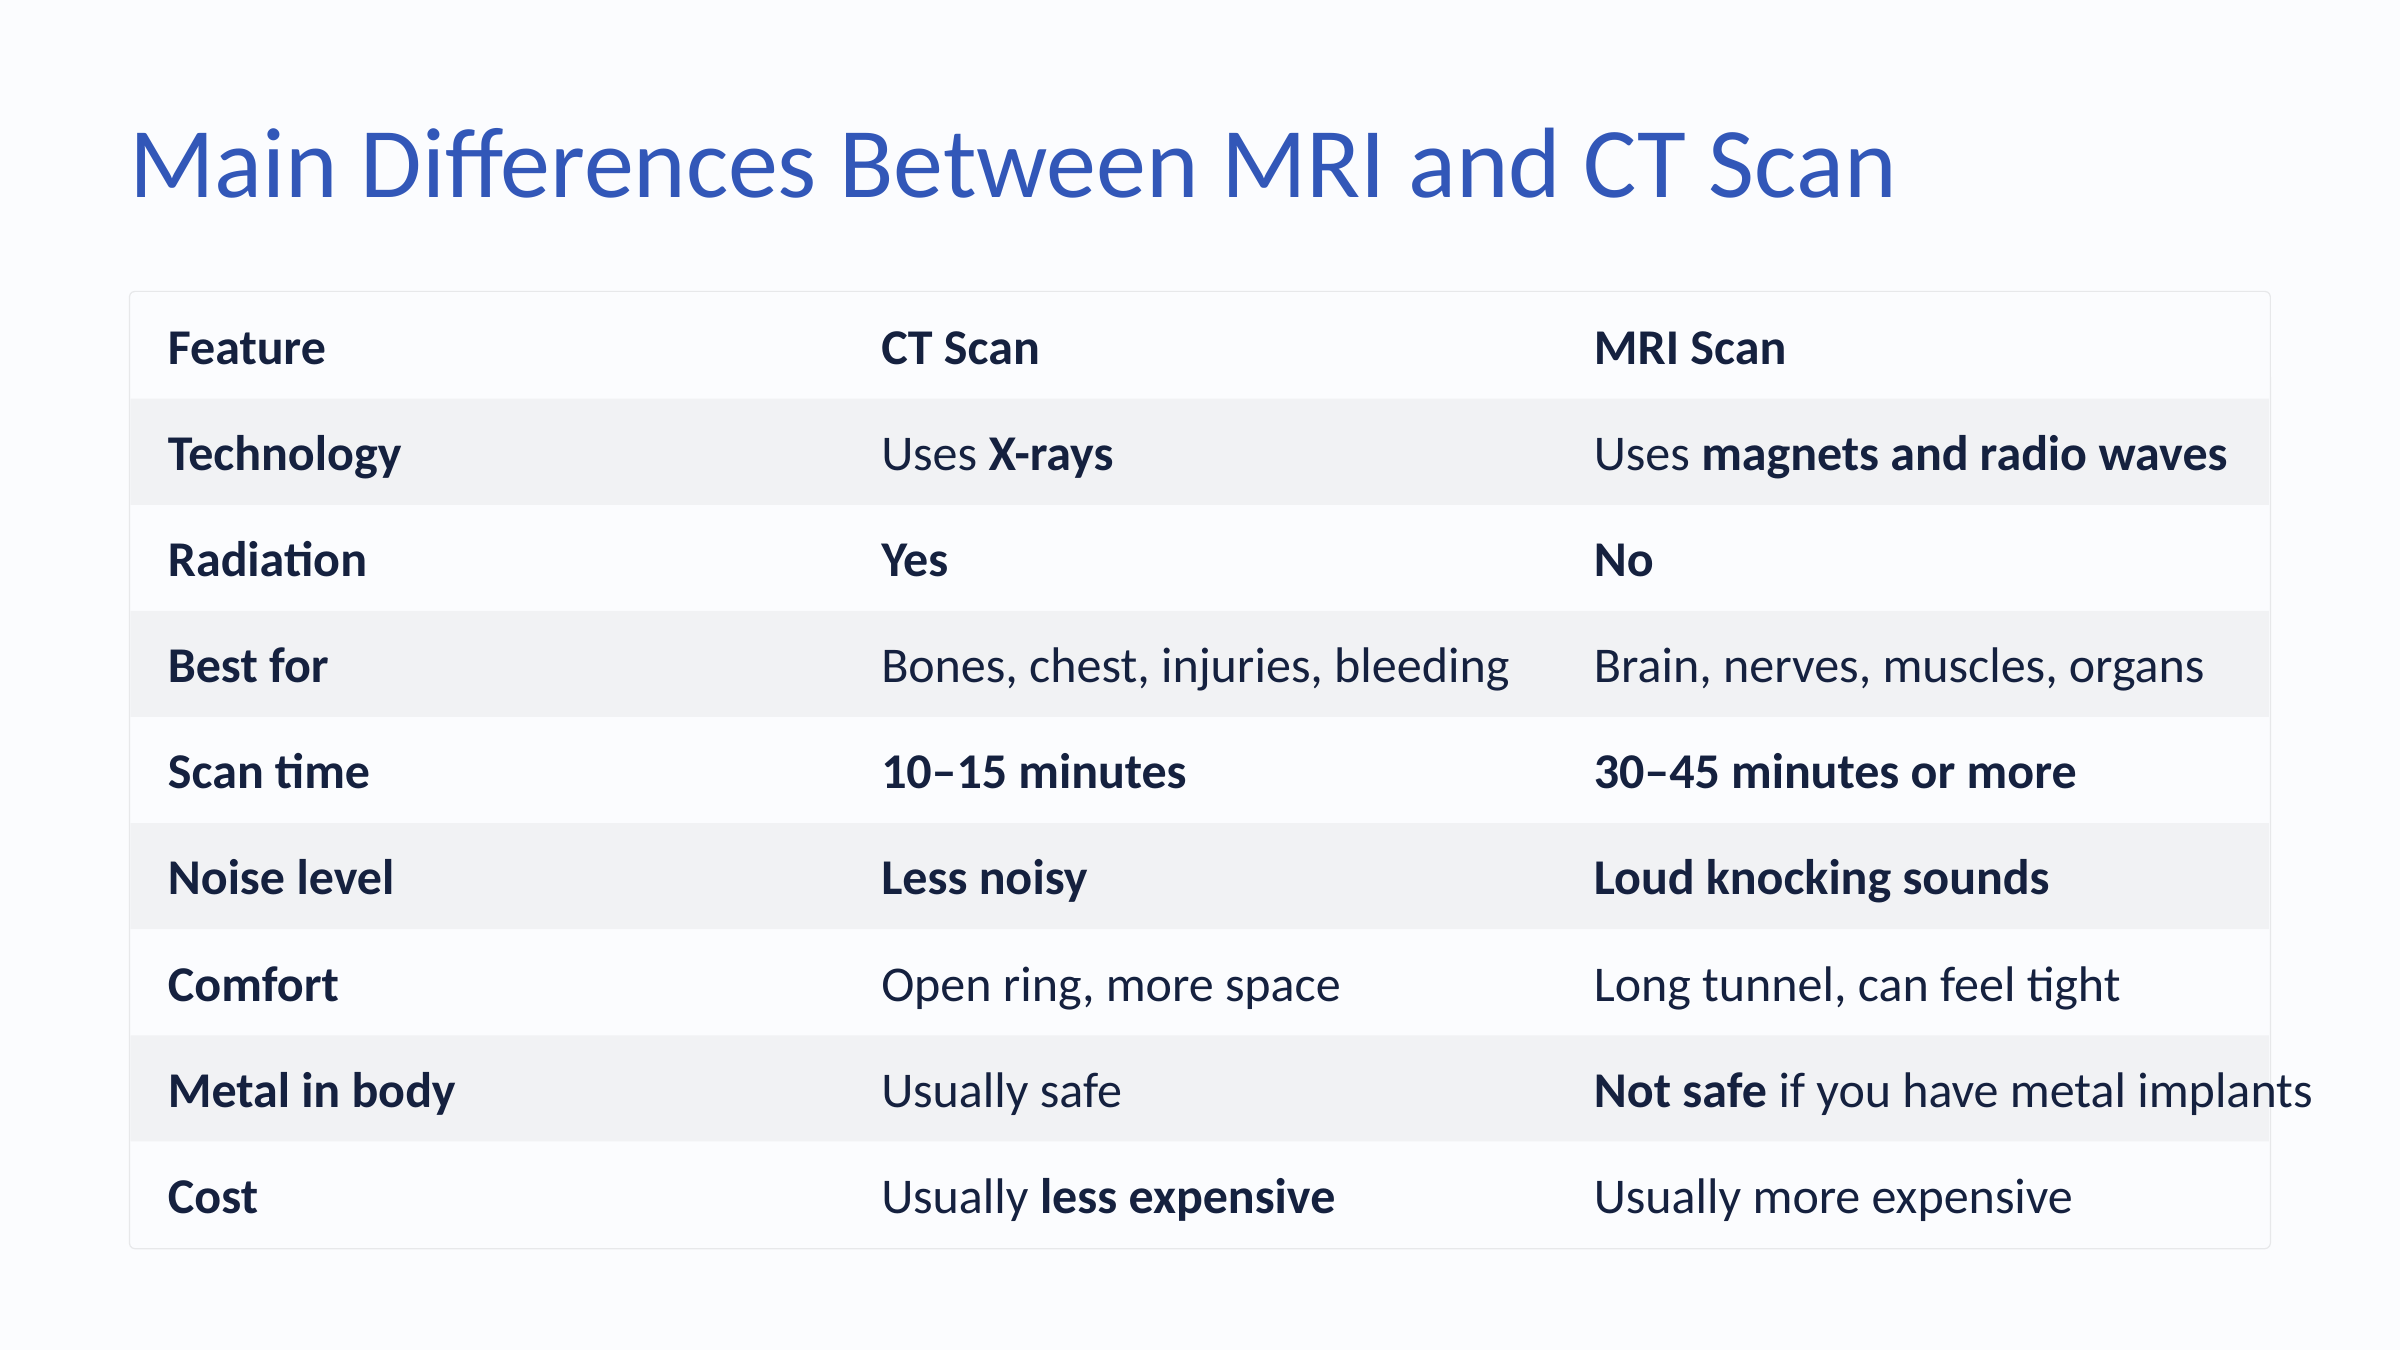

Main Differences Between MRI and CT Scan

Feature
CT Scan
MRI Scan

Technology
Uses X-rays
Uses magnets and radio waves

Radiation
Yes
No

Best for
Bones, chest, injuries, bleeding
Brain, nerves, muscles, organs

Scan time
10–15 minutes
30–45 minutes or more

Noise level
Less noisy
Loud knocking sounds

Comfort
Open ring, more space
Long tunnel, can feel tight

Metal in body
Usually safe
Not safe if you have metal implants

Cost
Usually less expensive
Usually more expensive